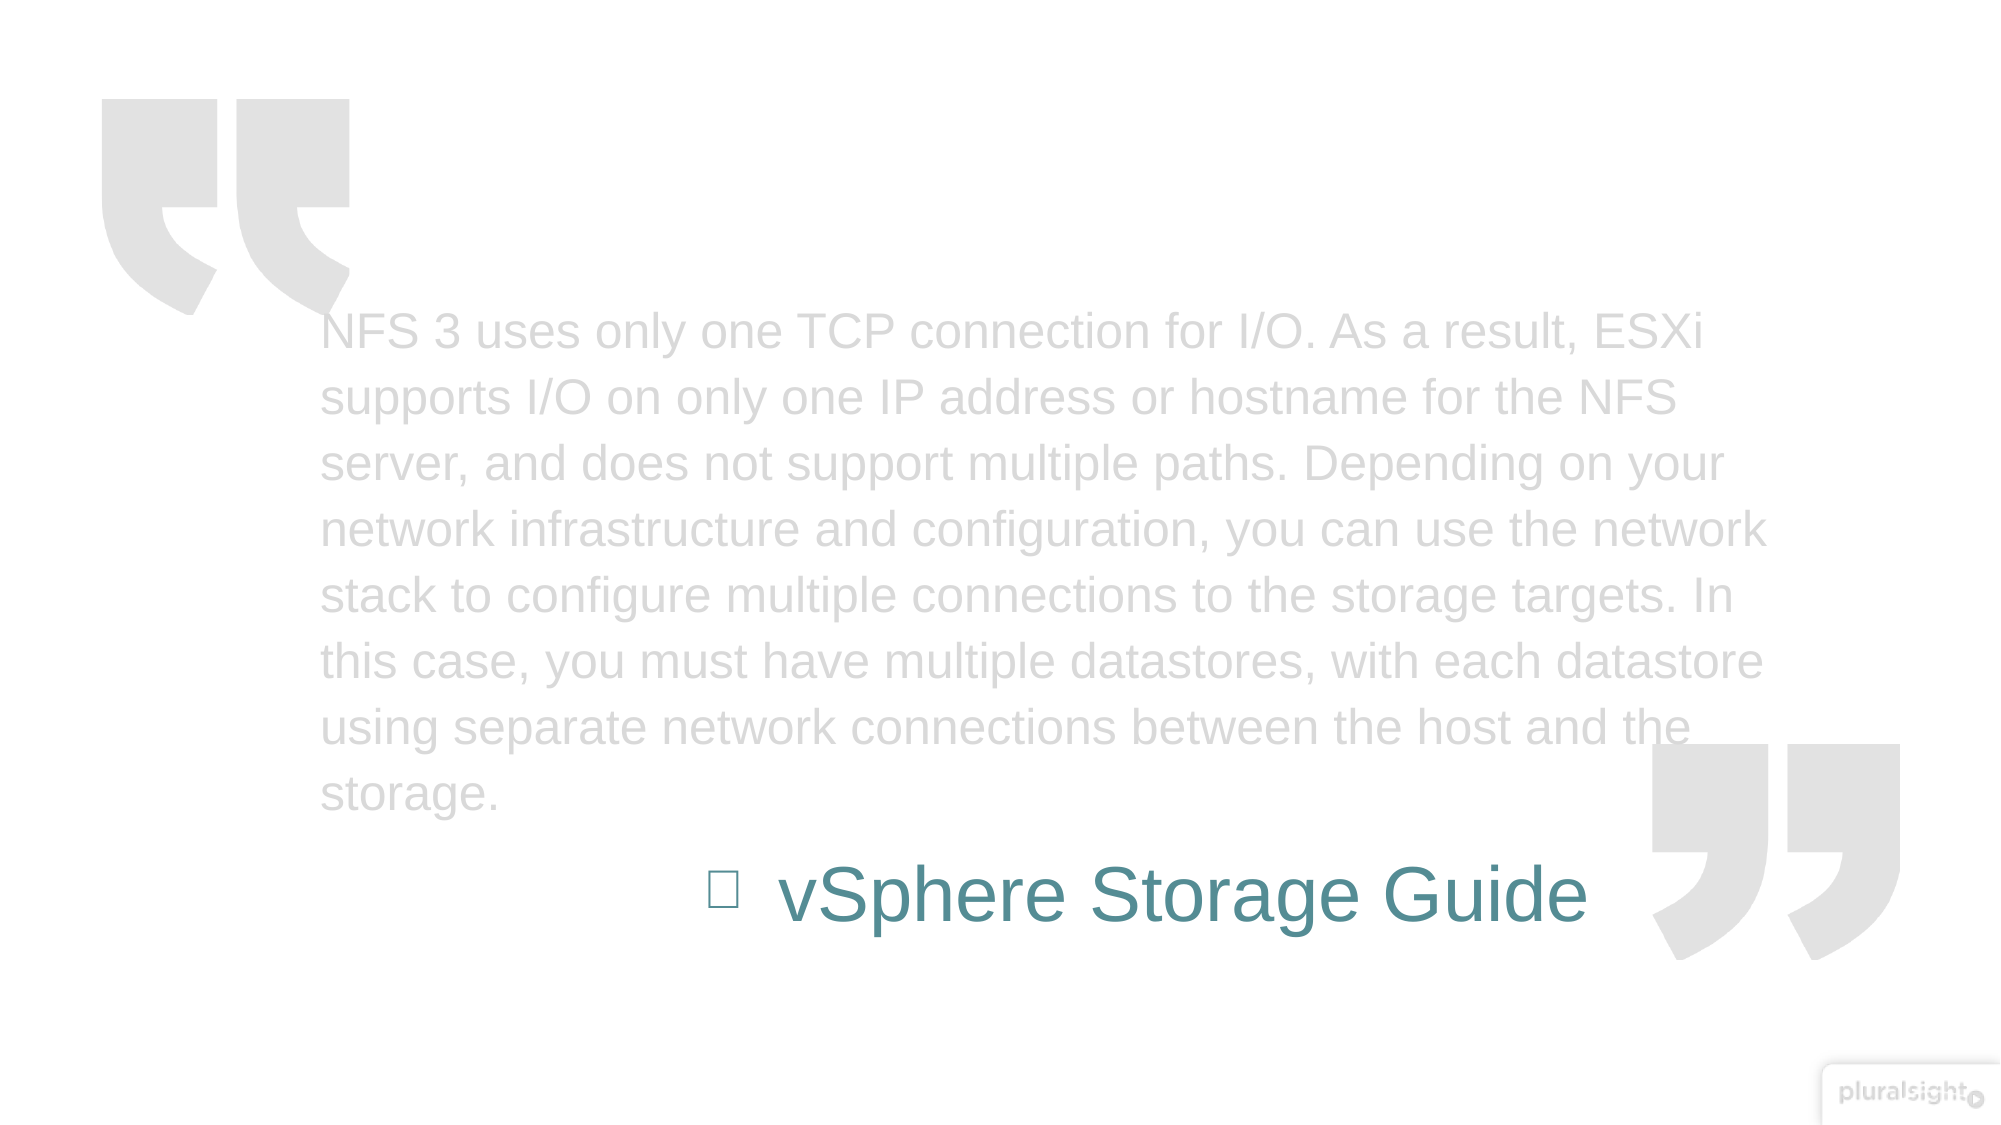

# NFS 3 uses only one TCP connection for I/O. As a result, ESXi supports I/O on only one IP address or hostname for the NFS server, and does not support multiple paths. Depending on your network infrastructure and configuration, you can use the network stack to configure multiple connections to the storage targets. In this case, you must have multiple datastores, with each datastore using separate network connections between the host and the storage.
vSphere Storage Guide